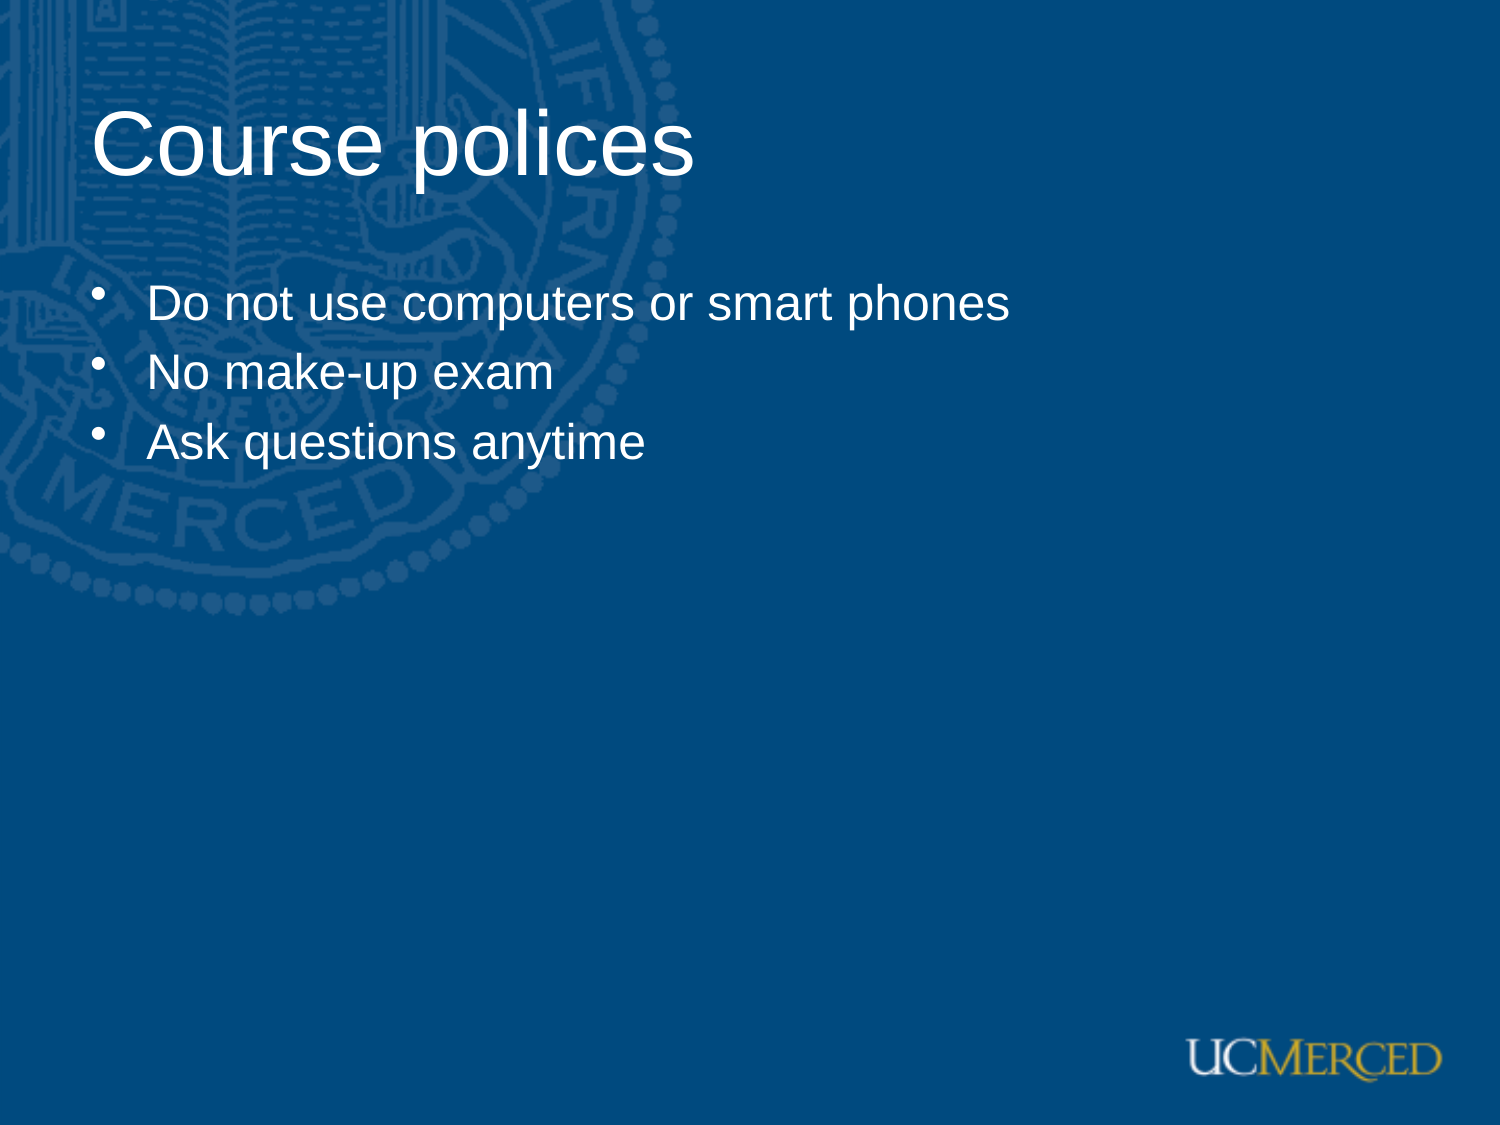

# Course polices
Do not use computers or smart phones
No make-up exam
Ask questions anytime